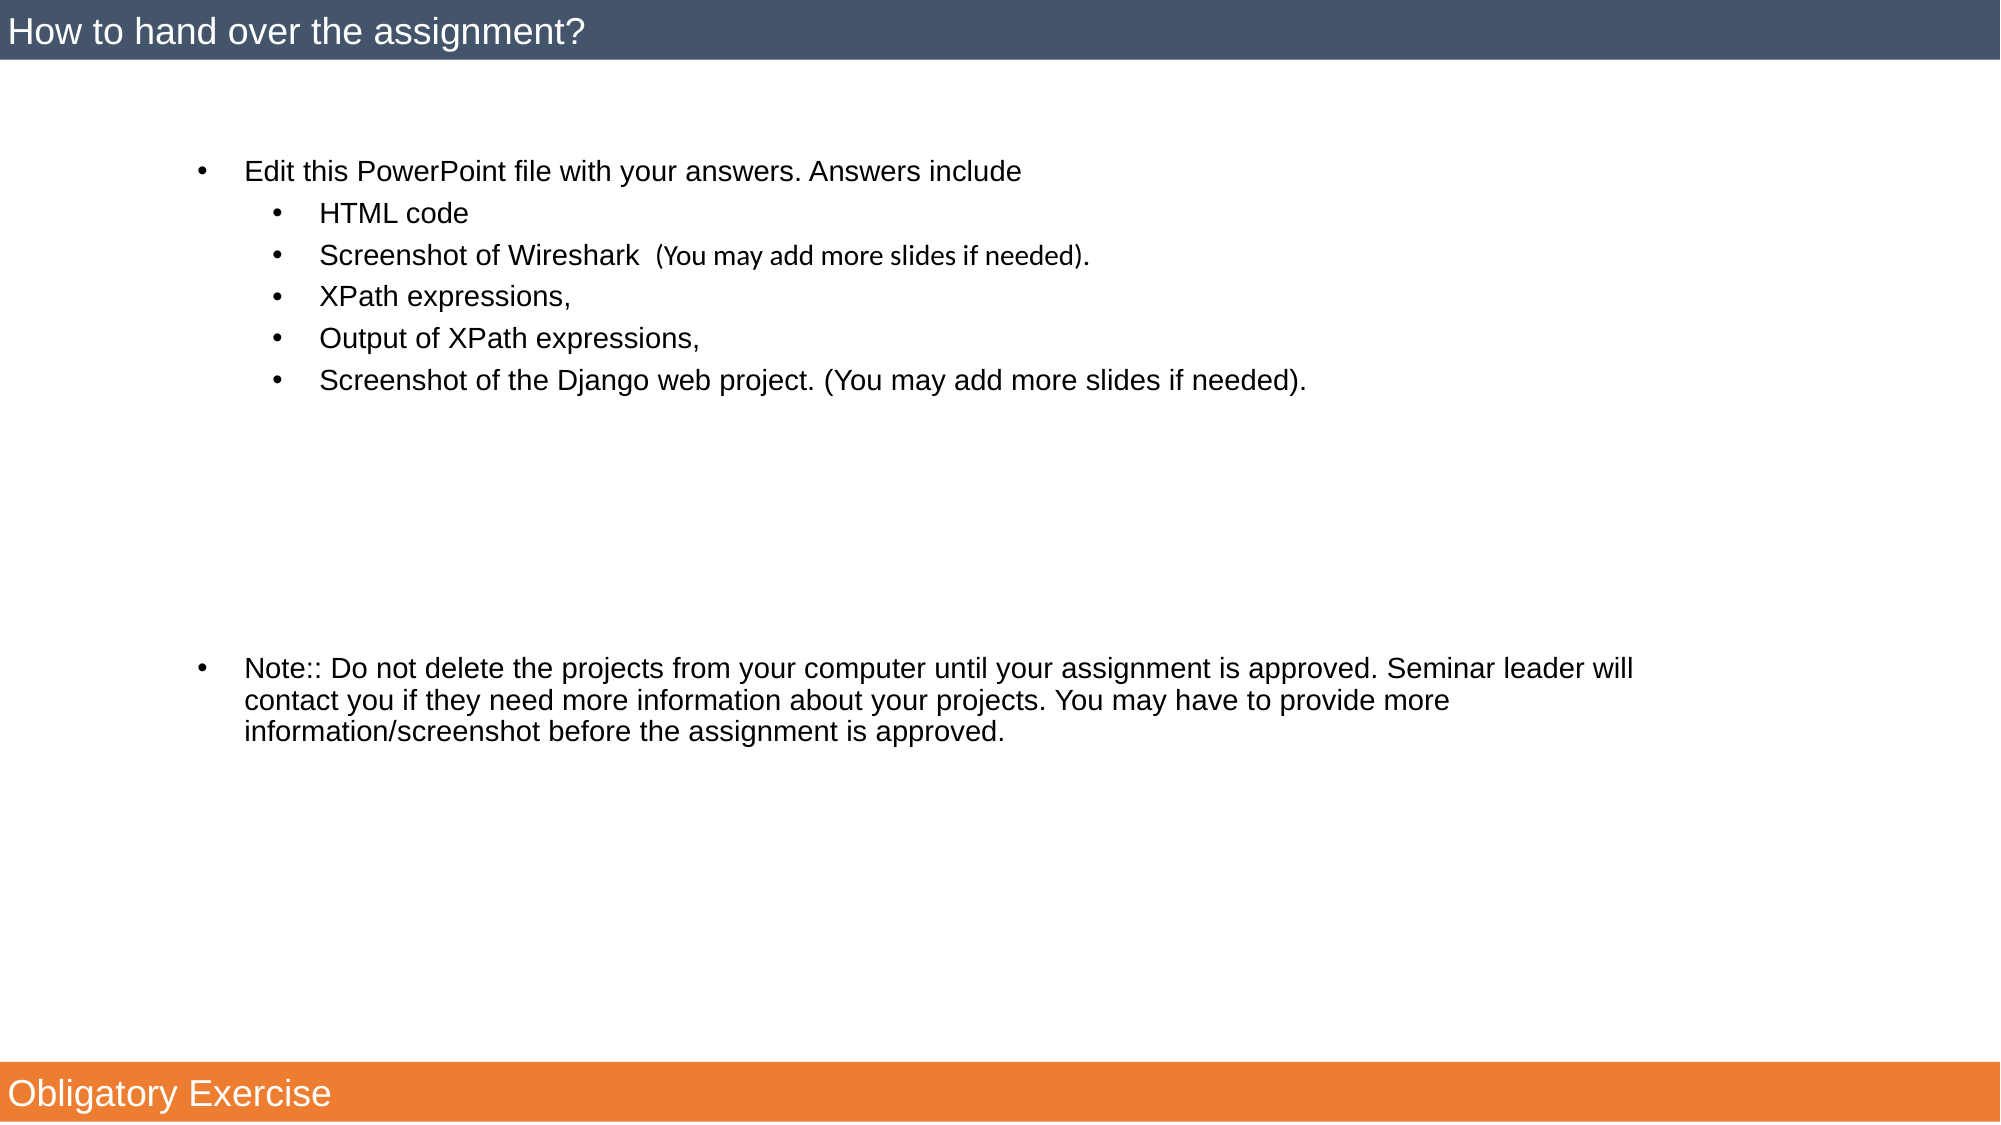

How to hand over the assignment?
Edit this PowerPoint file with your answers. Answers include
HTML code
Screenshot of Wireshark  (You may add more slides if needed).
XPath expressions,
Output of XPath expressions,
Screenshot of the Django web project. (You may add more slides if needed).
Note:: Do not delete the projects from your computer until your assignment is approved. Seminar leader will contact you if they need more information about your projects. You may have to provide more information/screenshot before the assignment is approved.
Obligatory Exercise